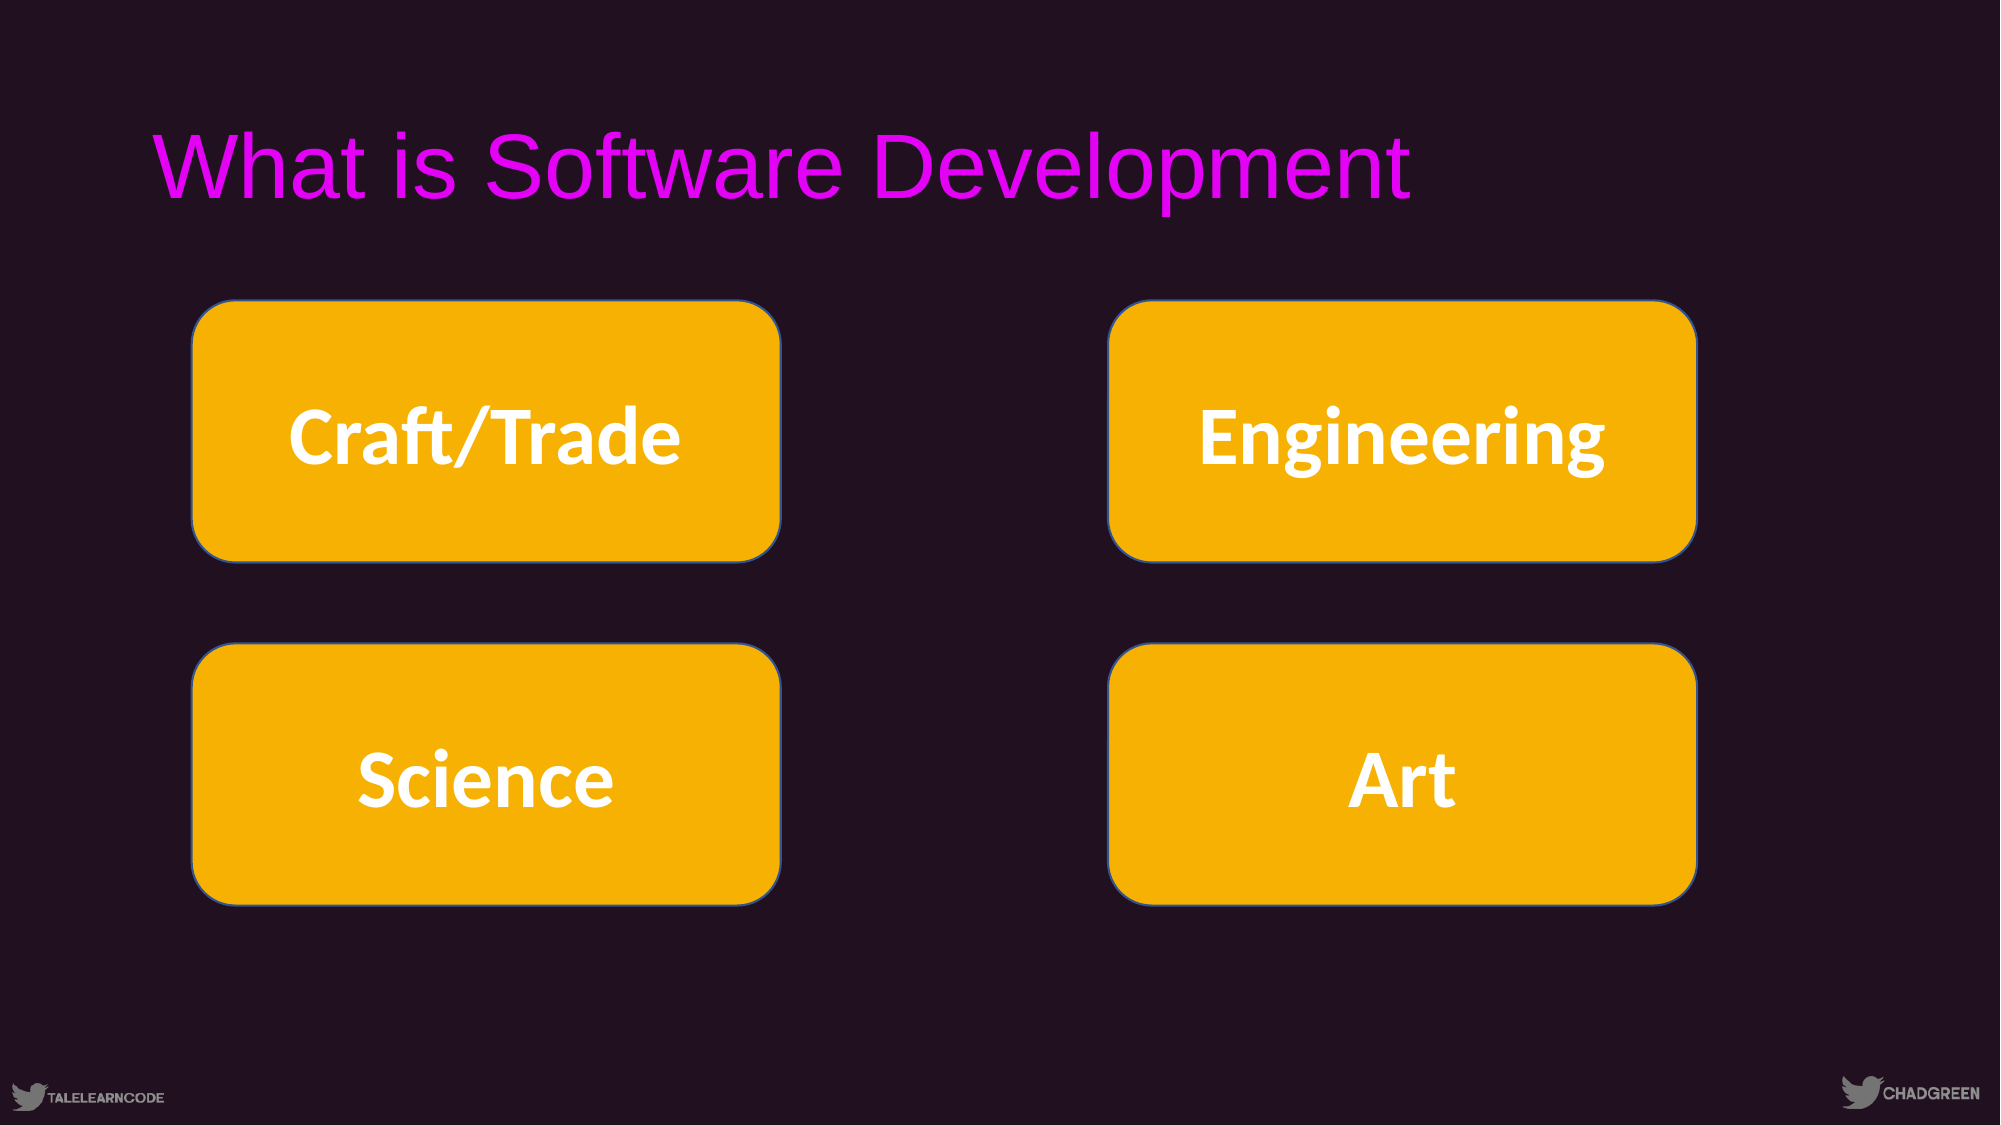

# What is Software Development
Craft/Trade
Engineering
Science
Art